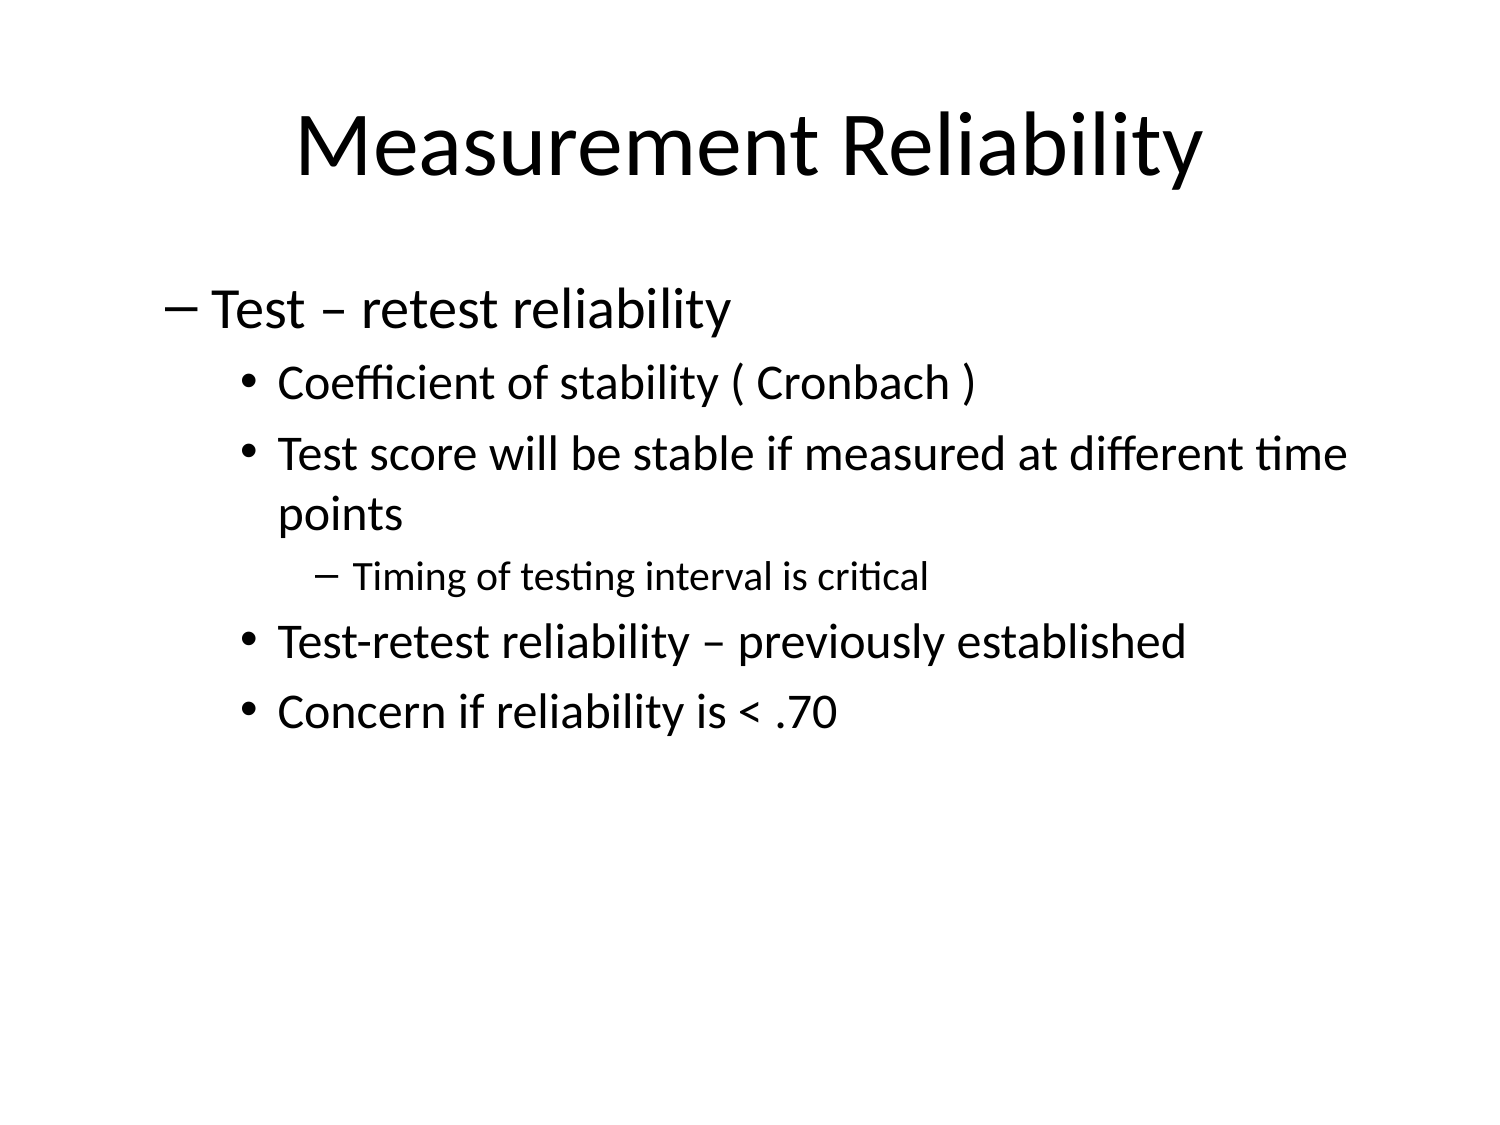

# Measurement Reliability
Test – retest reliability
Coefficient of stability ( Cronbach )
Test score will be stable if measured at different time points
Timing of testing interval is critical
Test-retest reliability – previously established
Concern if reliability is < .70